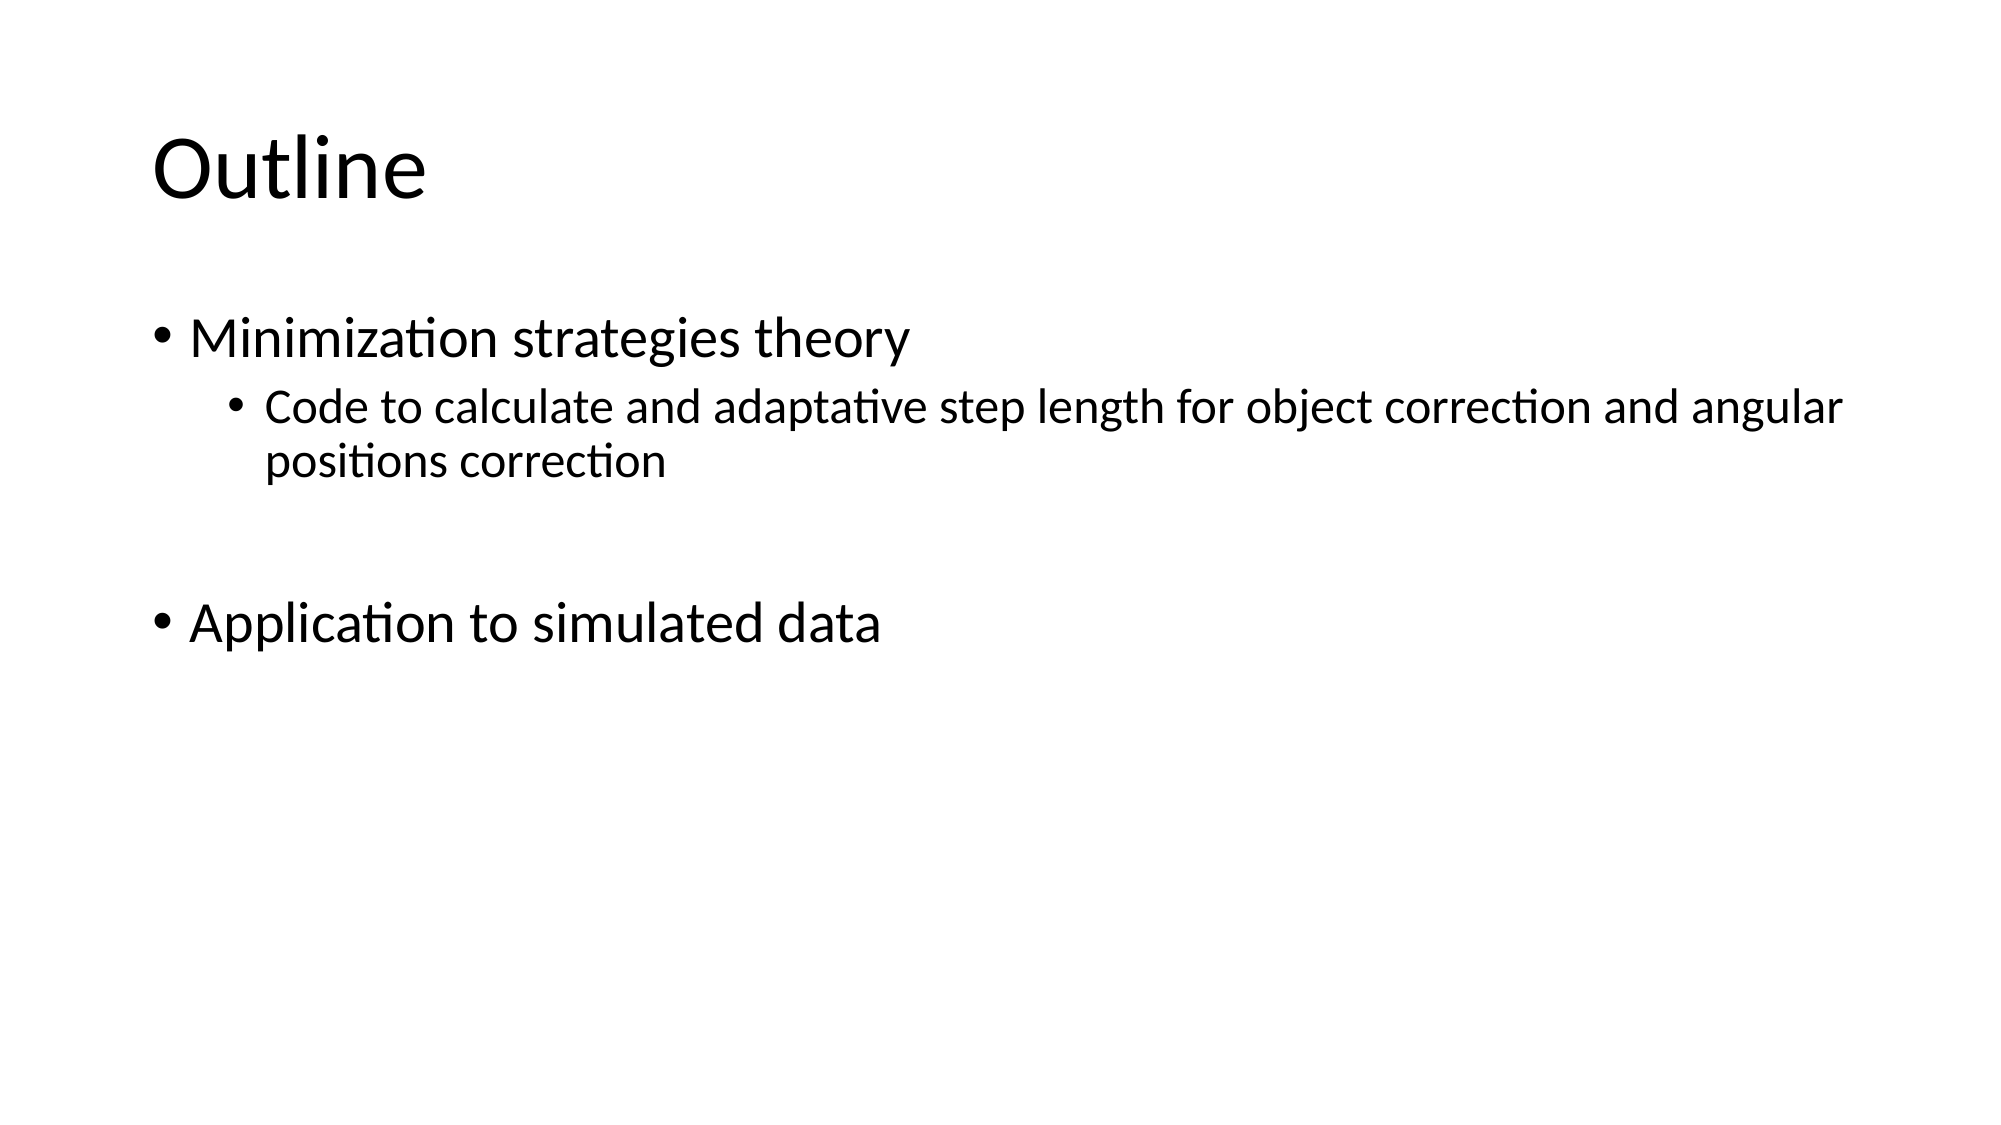

# Outline
Minimization strategies theory
Code to calculate and adaptative step length for object correction and angular positions correction

Application to simulated data